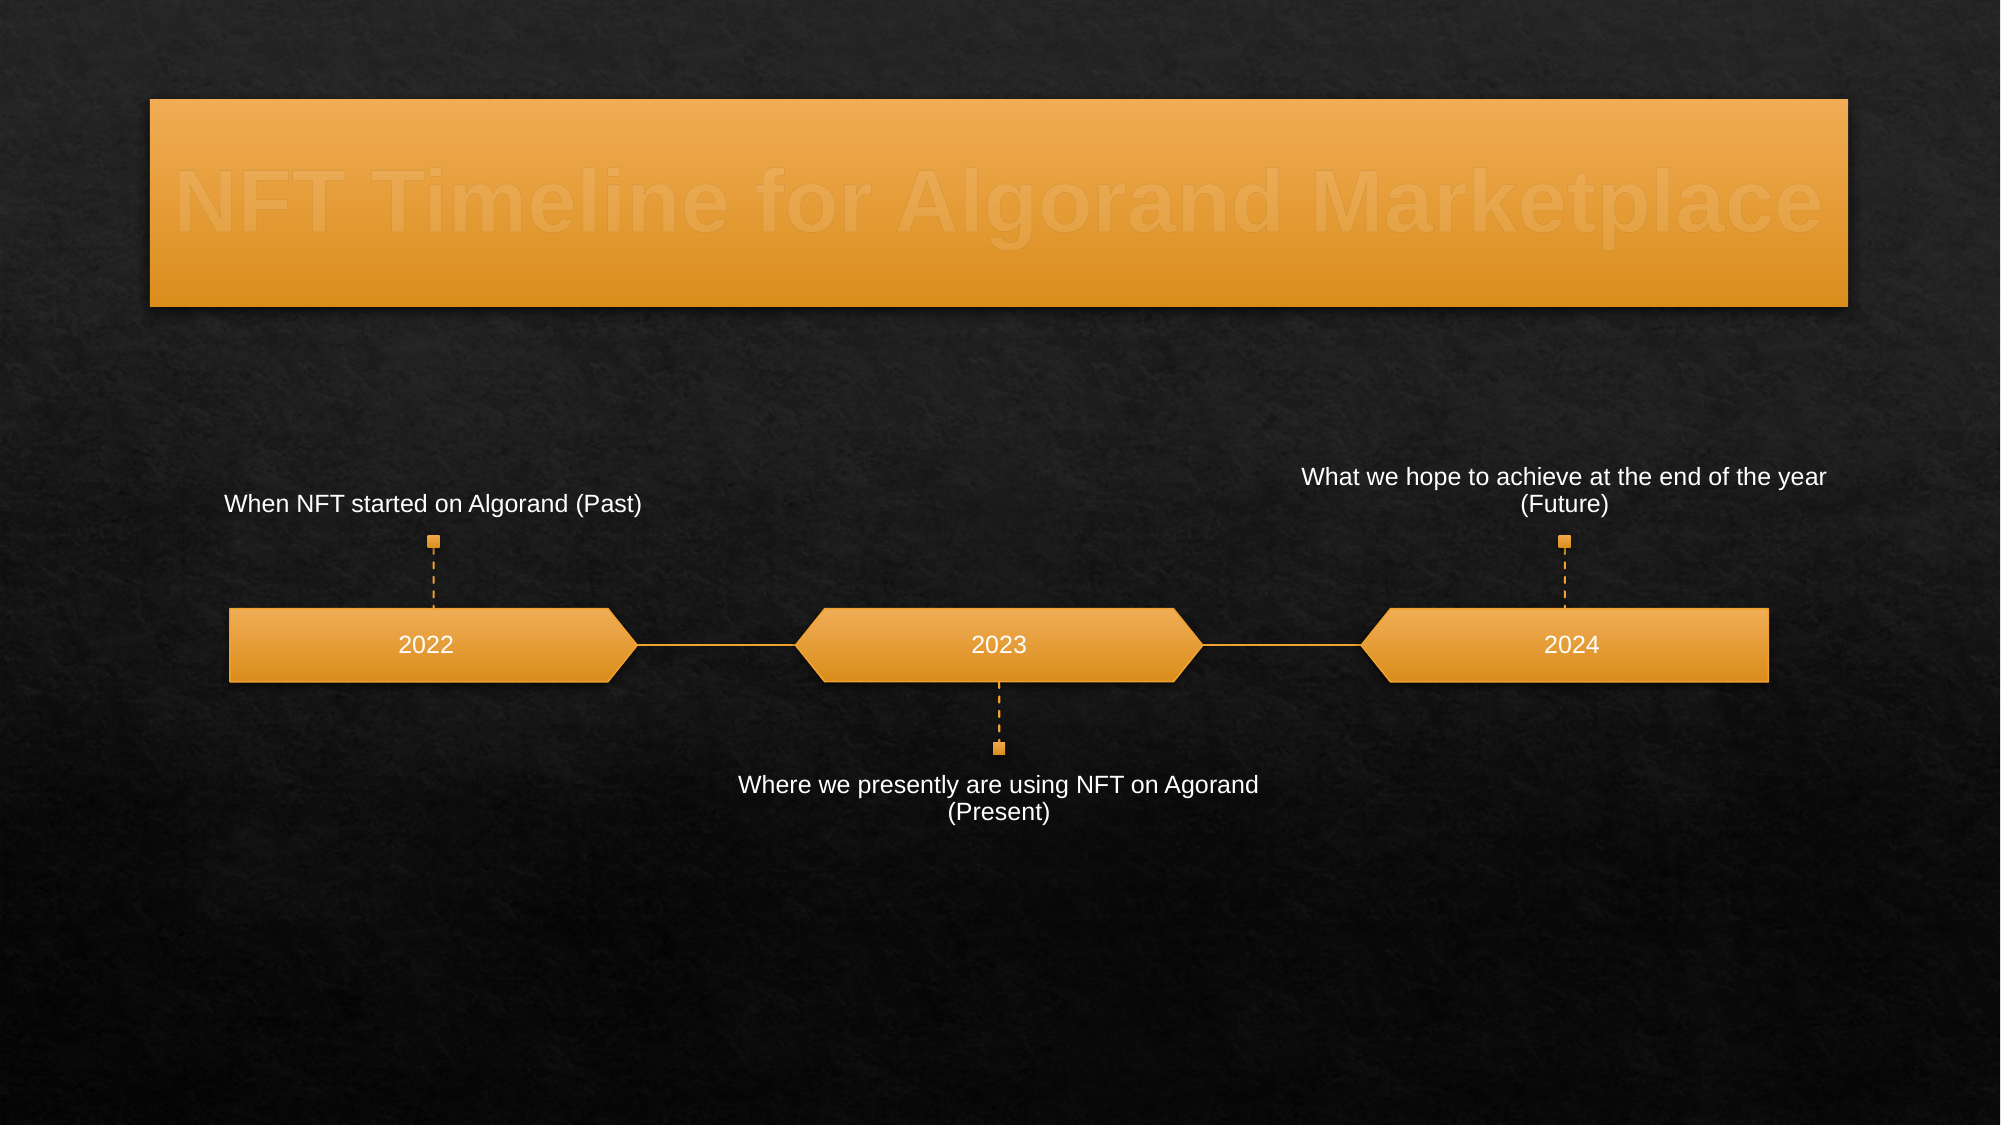

# NFT Timeline for Algorand Marketplace
2022
When NFT started on Algorand (Past)
2023
Where we presently are using NFT on Agorand (Present)
2024
What we hope to achieve at the end of the year (Future)